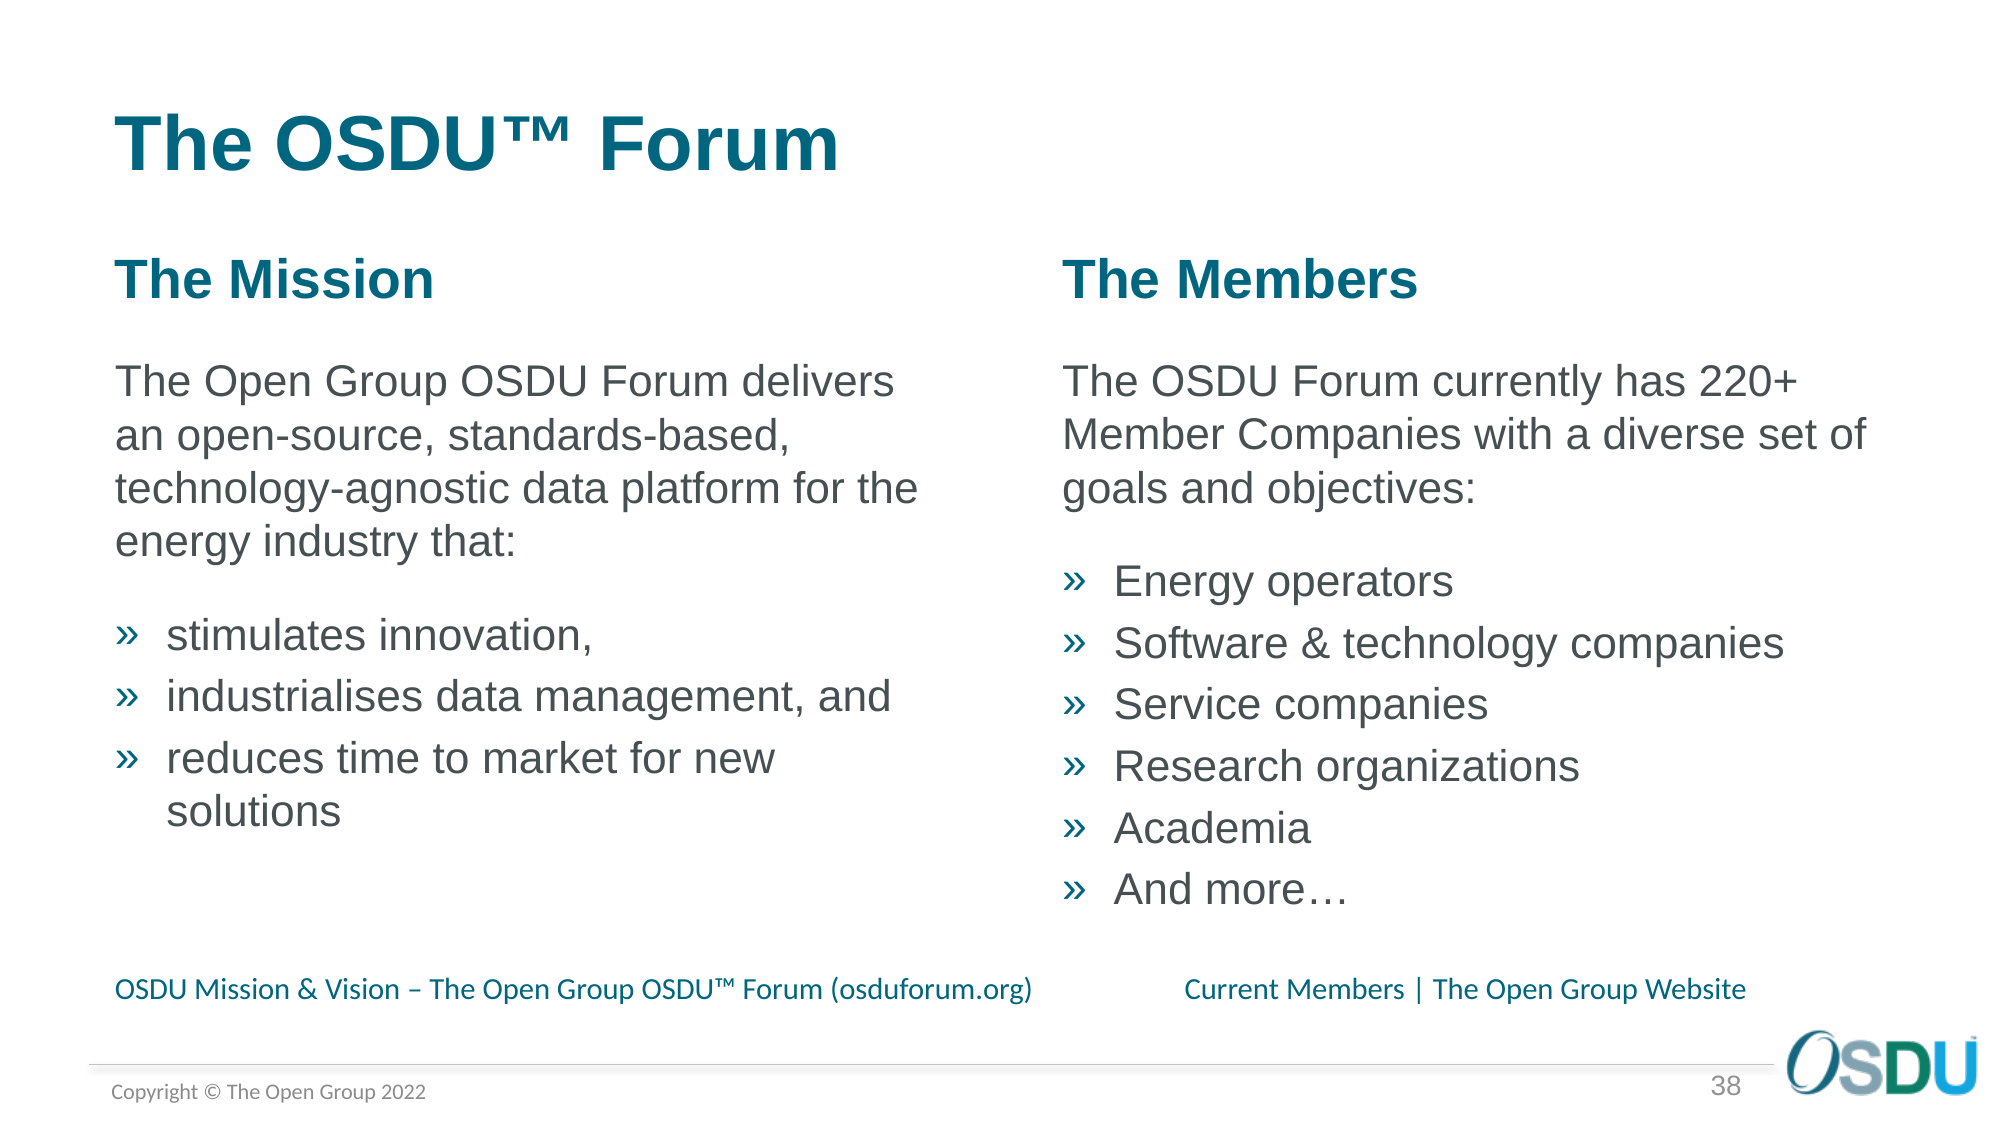

# The OSDU™ Forum
The Mission
The Members
The OSDU Forum currently has 220+ Member Companies with a diverse set of goals and objectives:

Energy operators
Software & technology companies
Service companies
Research organizations
Academia
And more…
The Open Group OSDU Forum delivers an open-source, standards-based, technology-agnostic data platform for the energy industry that:

stimulates innovation,
industrialises data management, and
reduces time to market for new solutions
OSDU Mission & Vision – The Open Group OSDU™ Forum (osduforum.org)
Current Members | The Open Group Website
38
Copyright © The Open Group 2022